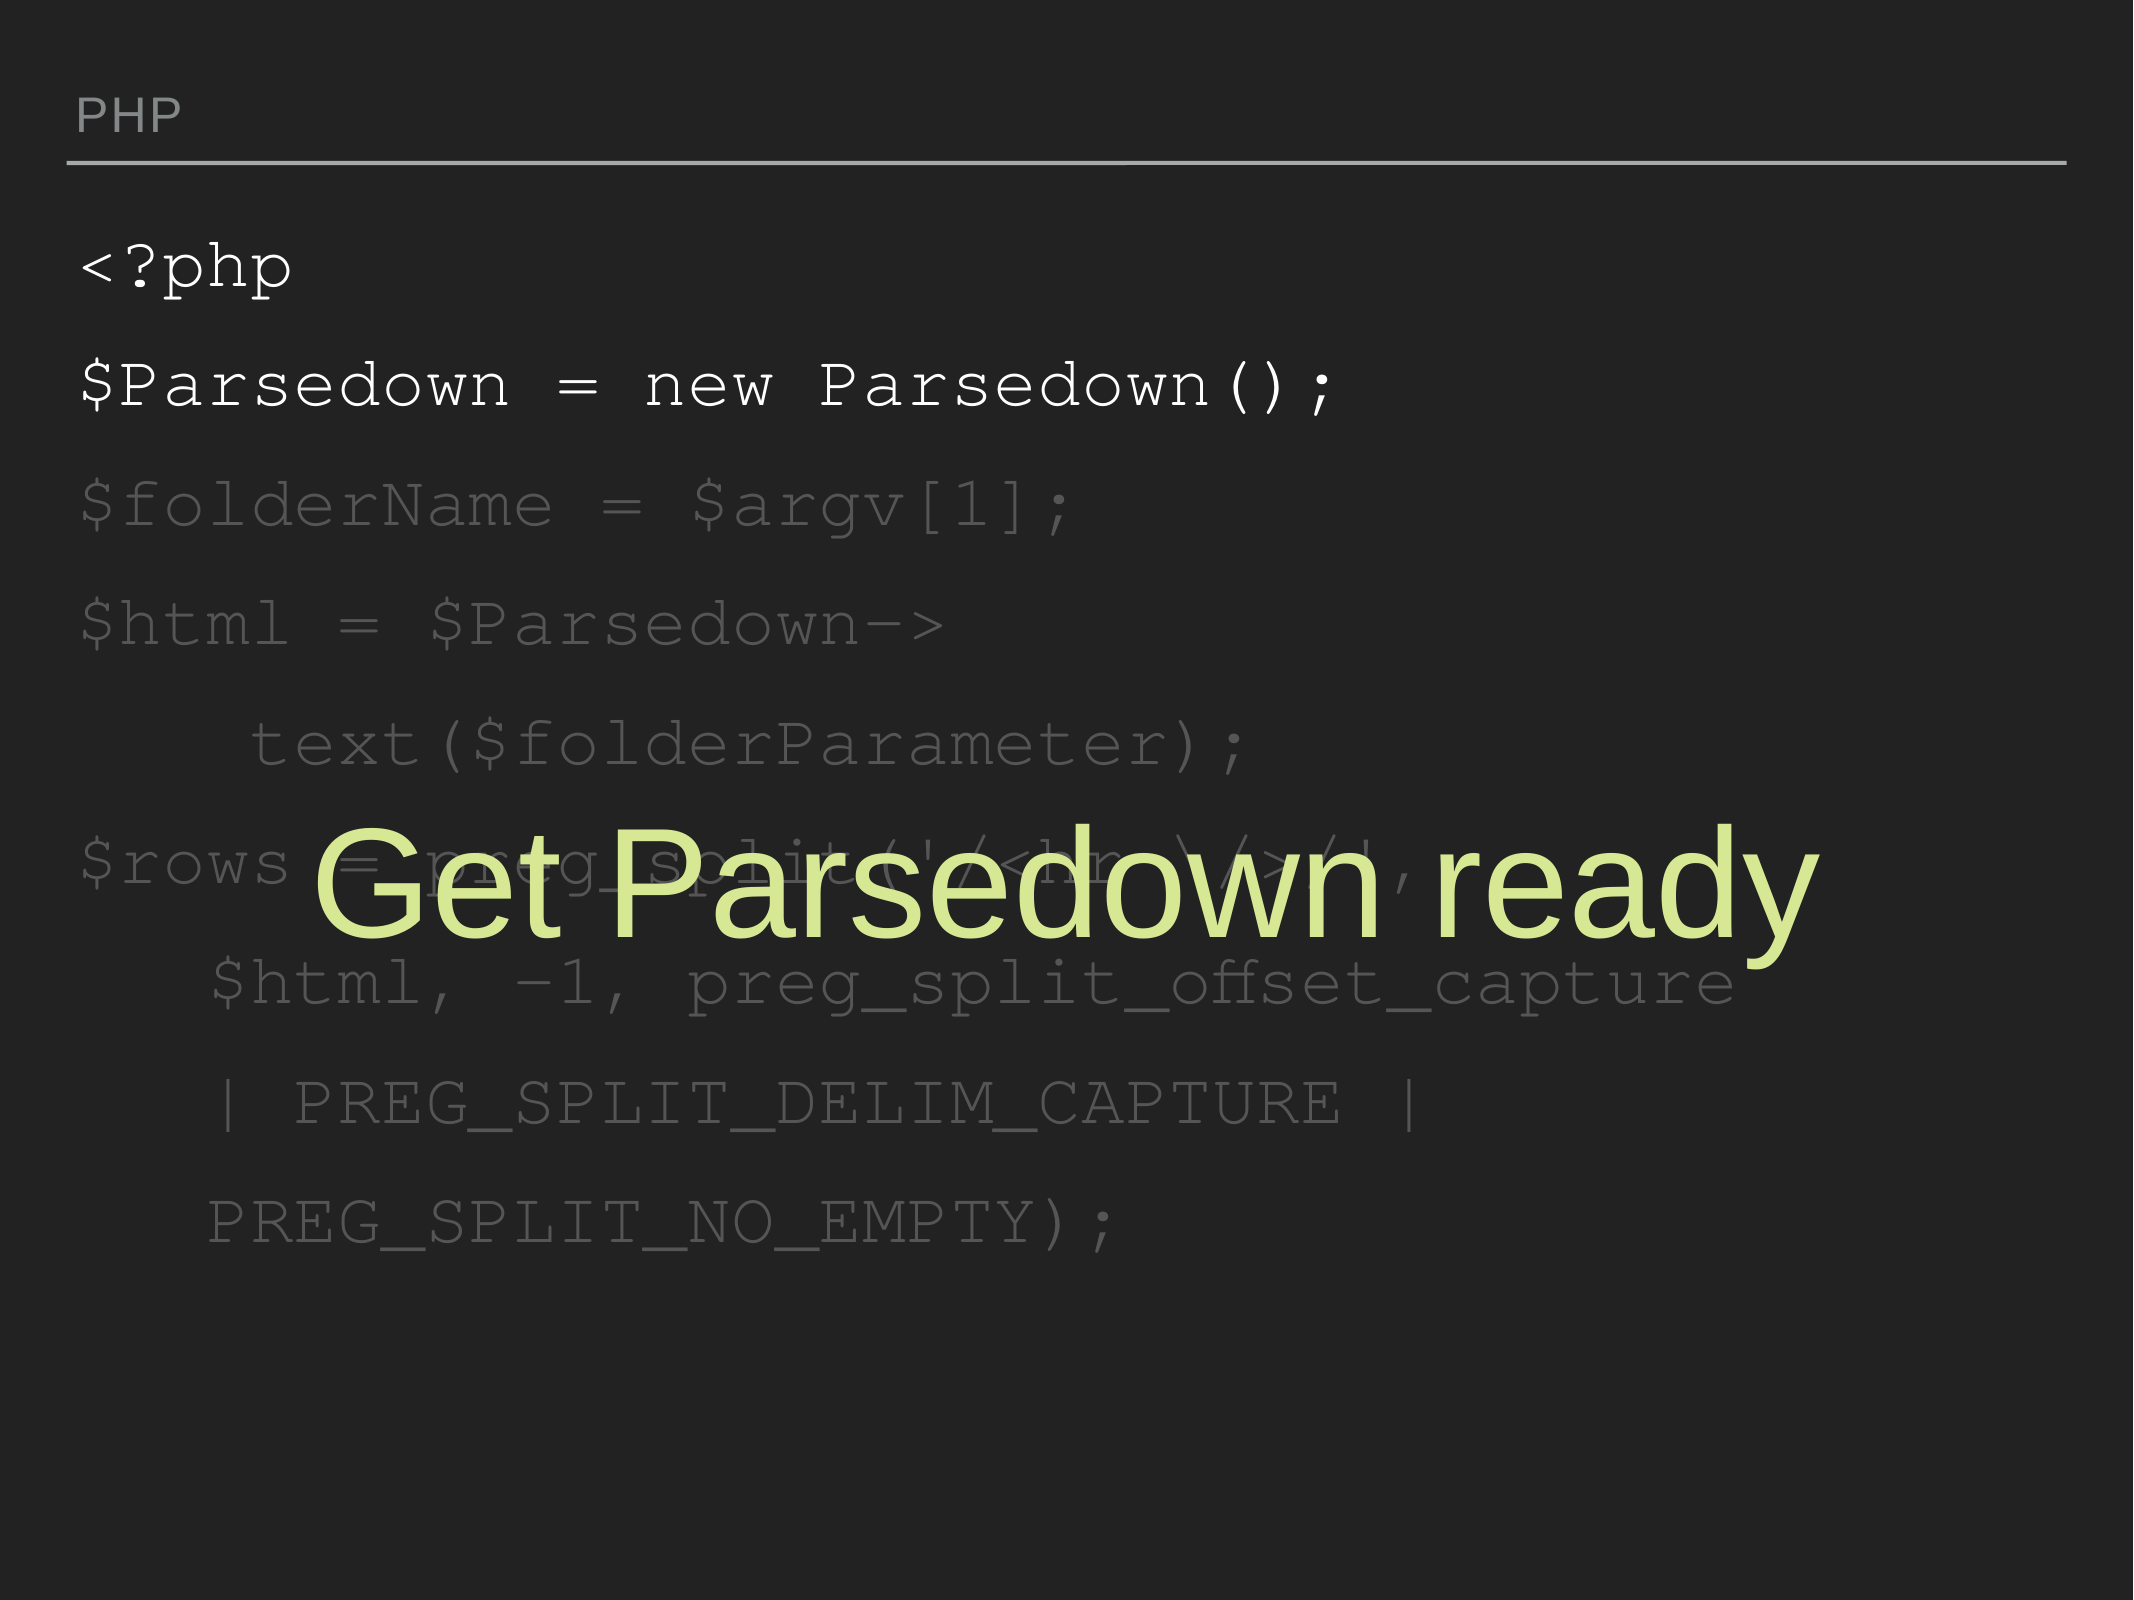

PHP
<?php
$Parsedown = new Parsedown();
$folderName = $argv[1];
$html = $Parsedown->
    text($folderParameter);
$rows = preg_split('/<hr \/>/',
   $html, -1, preg_split_offset_capture
   | PREG_SPLIT_DELIM_CAPTURE |
   PREG_SPLIT_NO_EMPTY);

Get Parsedown ready